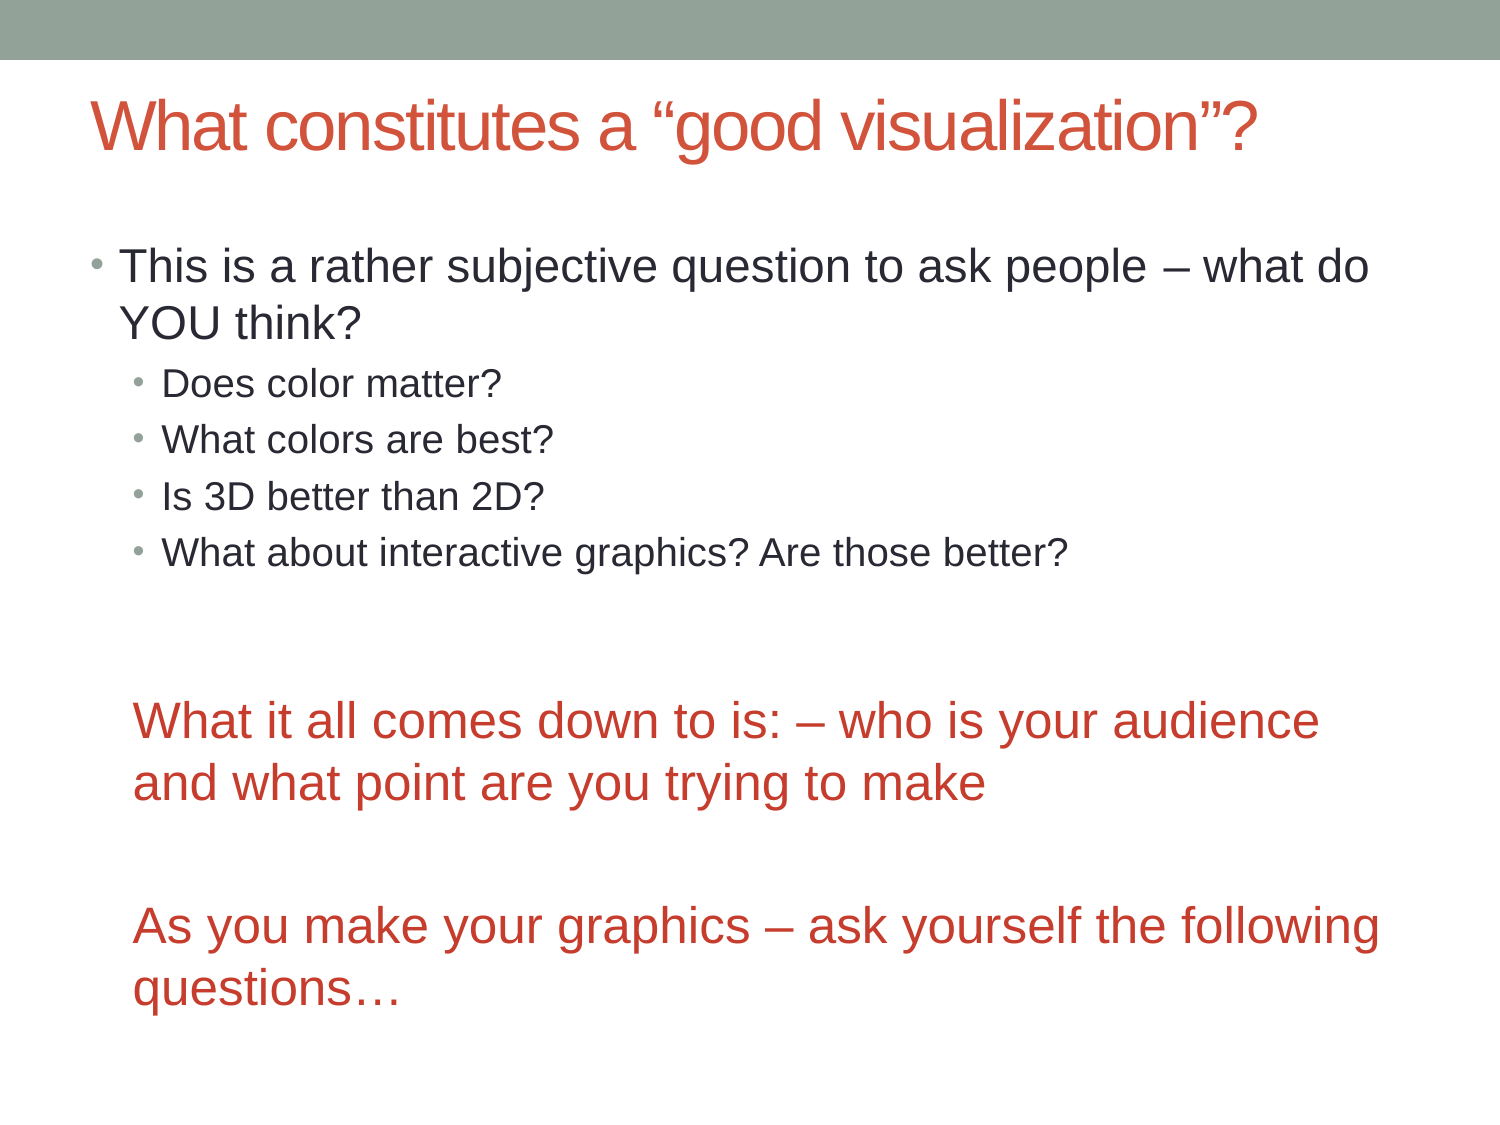

# What constitutes a “good visualization”?
This is a rather subjective question to ask people – what do YOU think?
Does color matter?
What colors are best?
Is 3D better than 2D?
What about interactive graphics? Are those better?

What it all comes down to is: – who is your audience and what point are you trying to make

As you make your graphics – ask yourself the following questions…